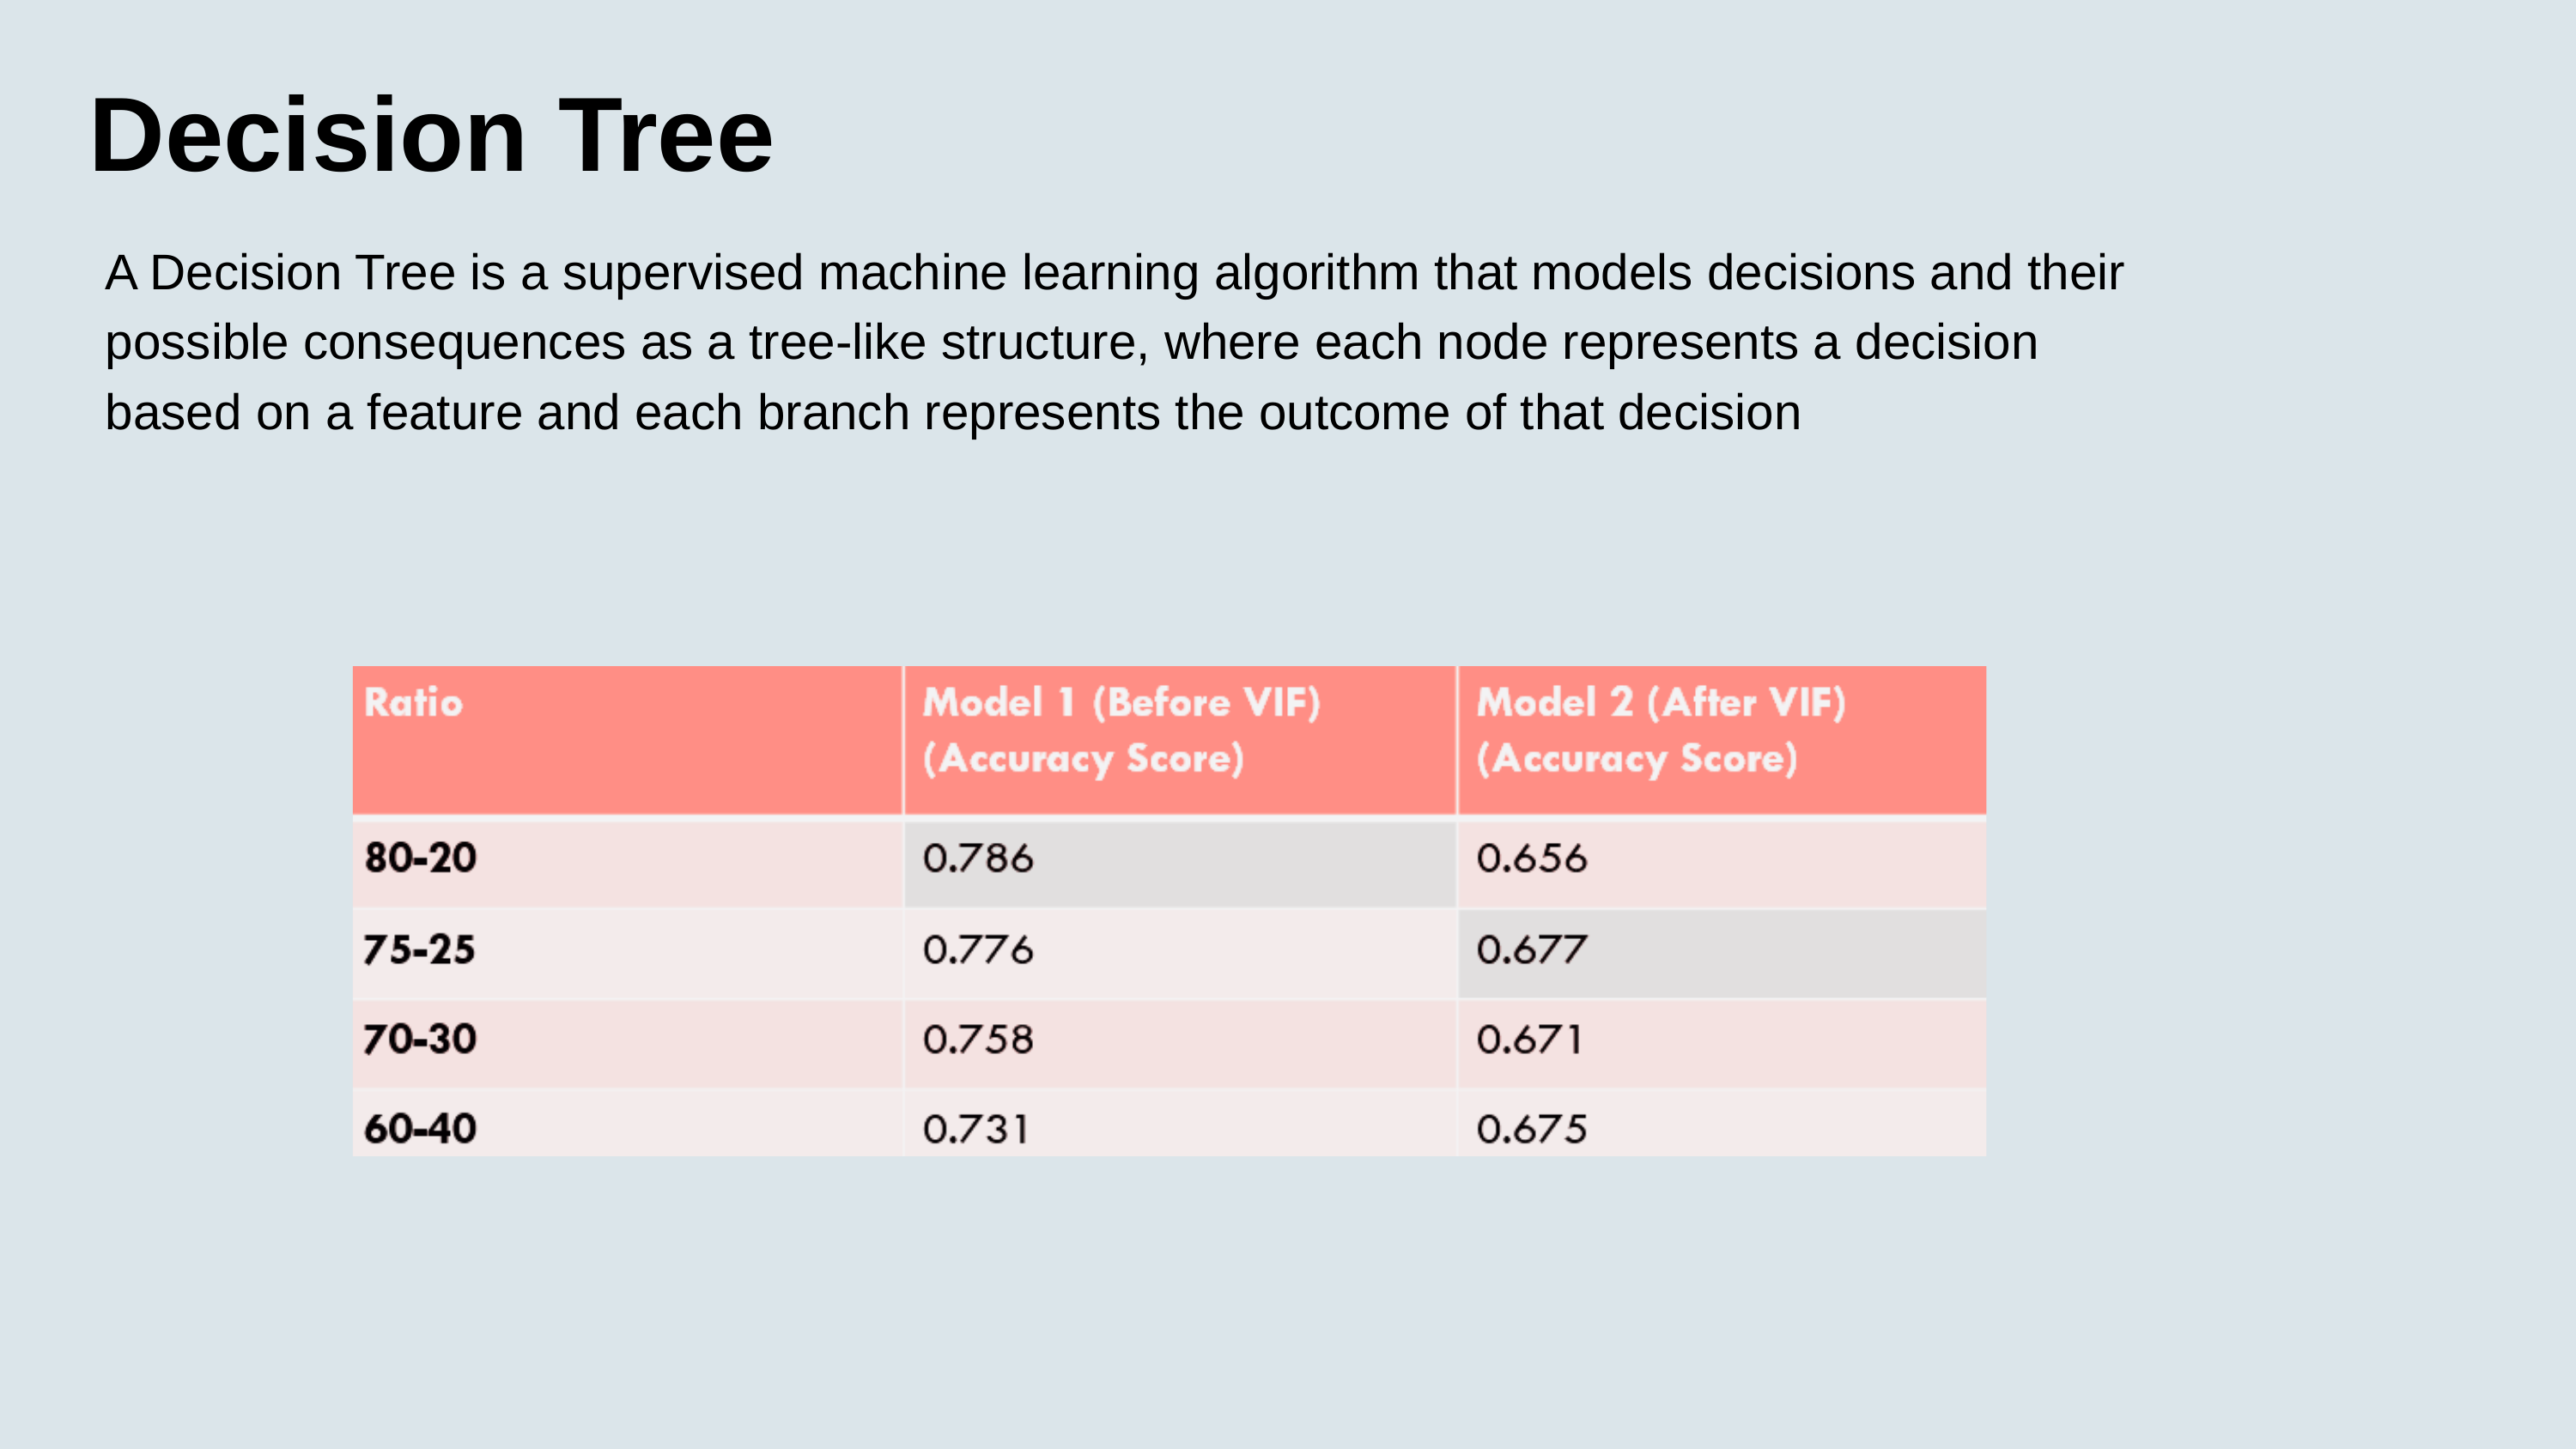

Decision Tree

A Decision Tree is a supervised machine learning algorithm that models decisions and their possible consequences as a tree-like structure, where each node represents a decision based on a feature and each branch represents the outcome of that decision